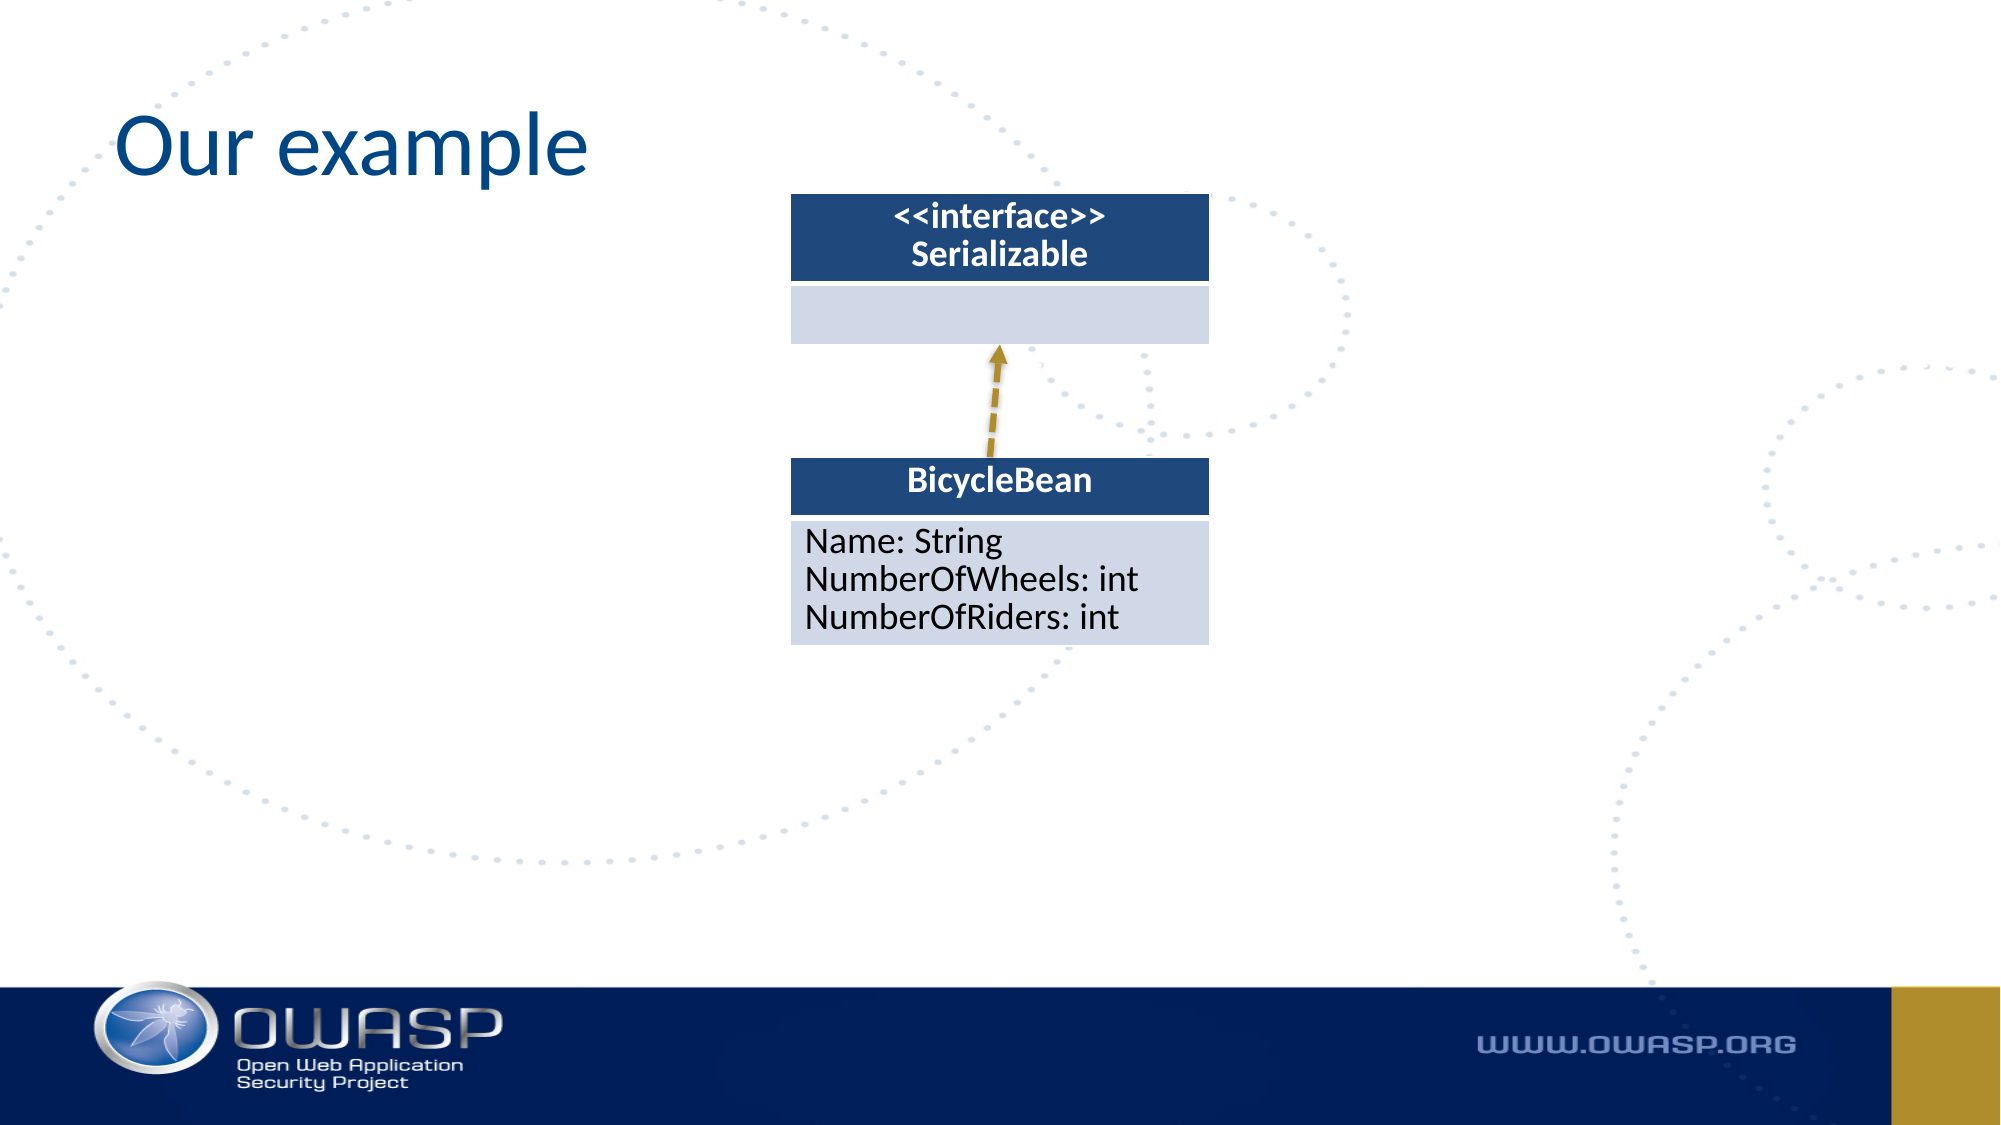

# Our example
| <<interface>> Serializable |
| --- |
|  |
| BicycleBean |
| --- |
| Name: String NumberOfWheels: int NumberOfRiders: int |